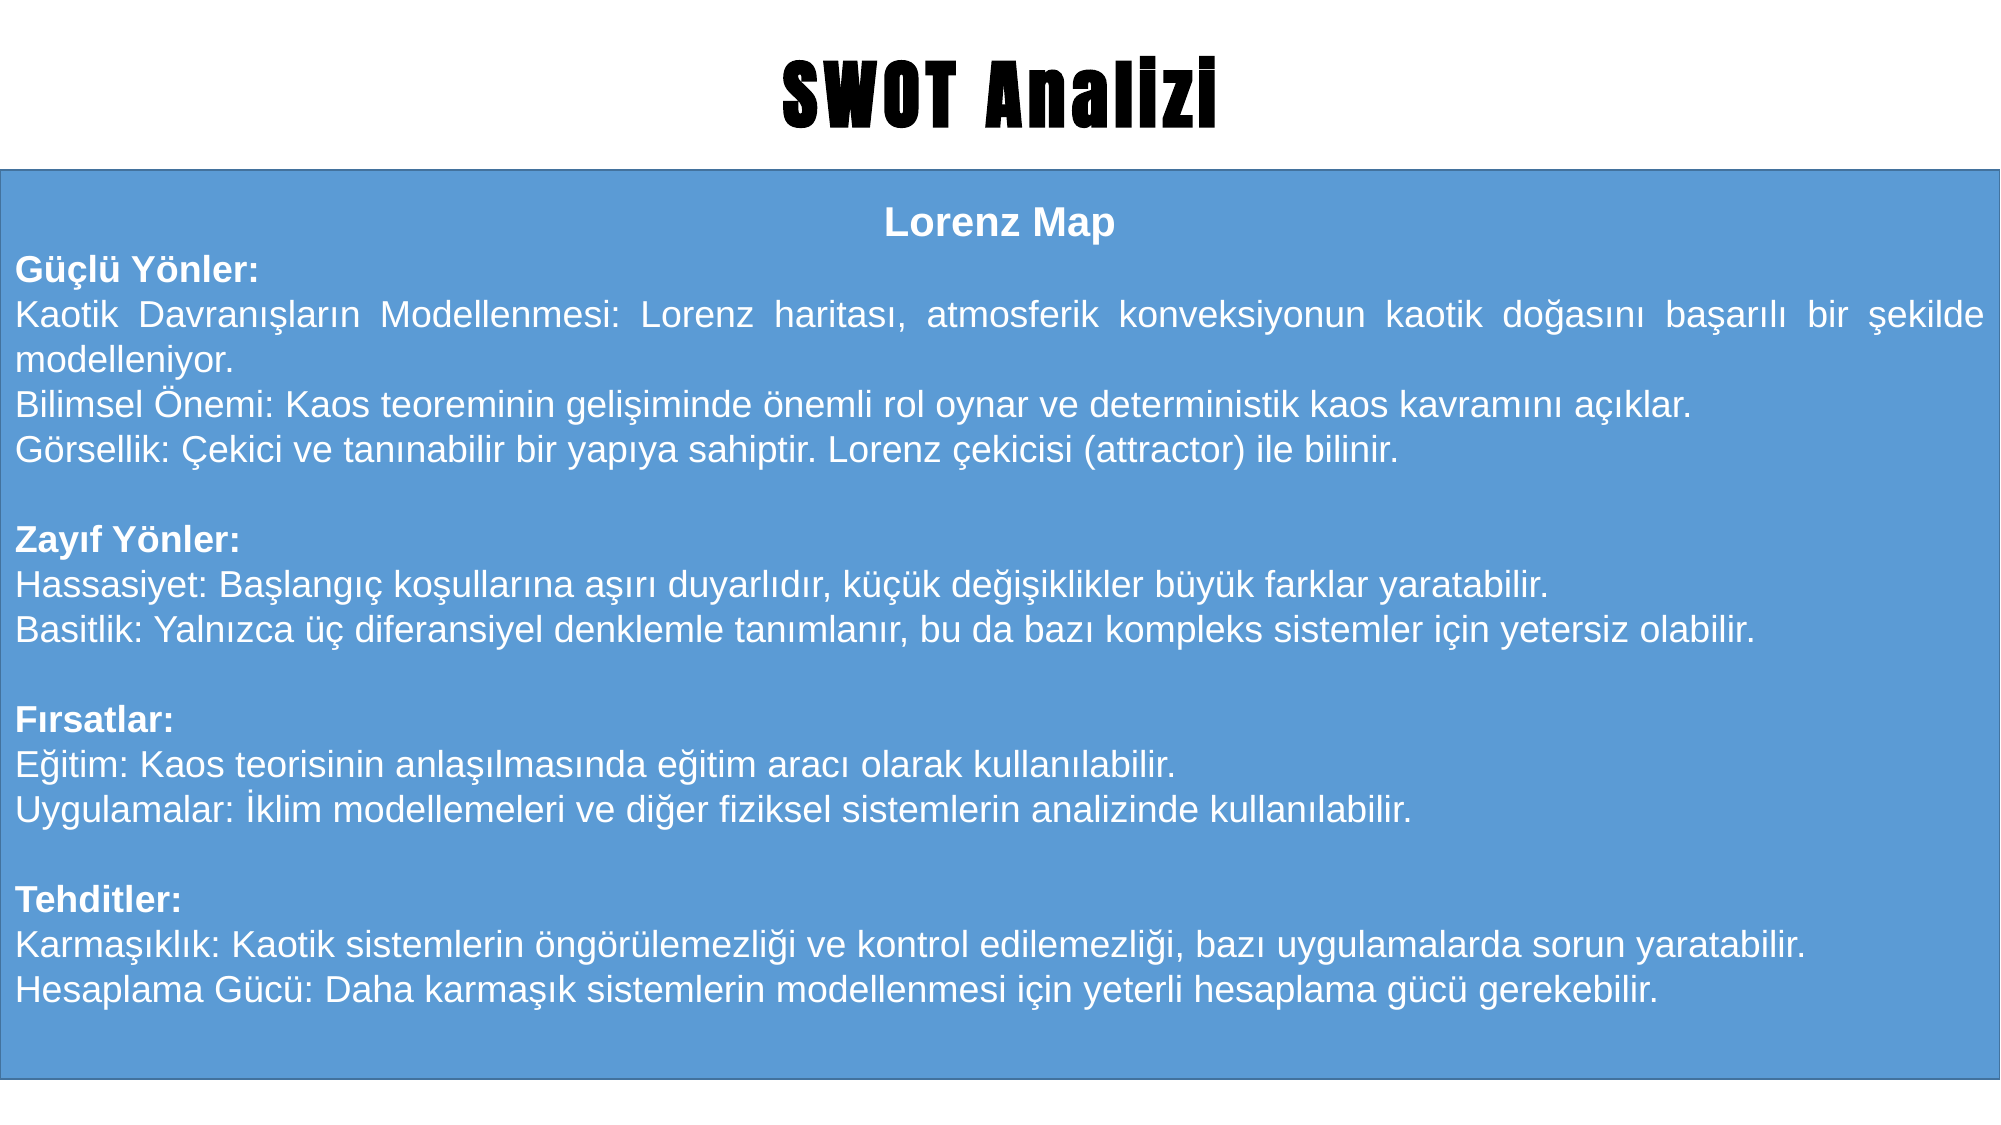

SWOT Analizi
Lorenz Map
Güçlü Yönler:
Kaotik Davranışların Modellenmesi: Lorenz haritası, atmosferik konveksiyonun kaotik doğasını başarılı bir şekilde modelleniyor.
Bilimsel Önemi: Kaos teoreminin gelişiminde önemli rol oynar ve deterministik kaos kavramını açıklar.
Görsellik: Çekici ve tanınabilir bir yapıya sahiptir. Lorenz çekicisi (attractor) ile bilinir.

Zayıf Yönler:
Hassasiyet: Başlangıç koşullarına aşırı duyarlıdır, küçük değişiklikler büyük farklar yaratabilir.
Basitlik: Yalnızca üç diferansiyel denklemle tanımlanır, bu da bazı kompleks sistemler için yetersiz olabilir.

Fırsatlar:
Eğitim: Kaos teorisinin anlaşılmasında eğitim aracı olarak kullanılabilir.
Uygulamalar: İklim modellemeleri ve diğer fiziksel sistemlerin analizinde kullanılabilir.

Tehditler:
Karmaşıklık: Kaotik sistemlerin öngörülemezliği ve kontrol edilemezliği, bazı uygulamalarda sorun yaratabilir.
Hesaplama Gücü: Daha karmaşık sistemlerin modellenmesi için yeterli hesaplama gücü gerekebilir.